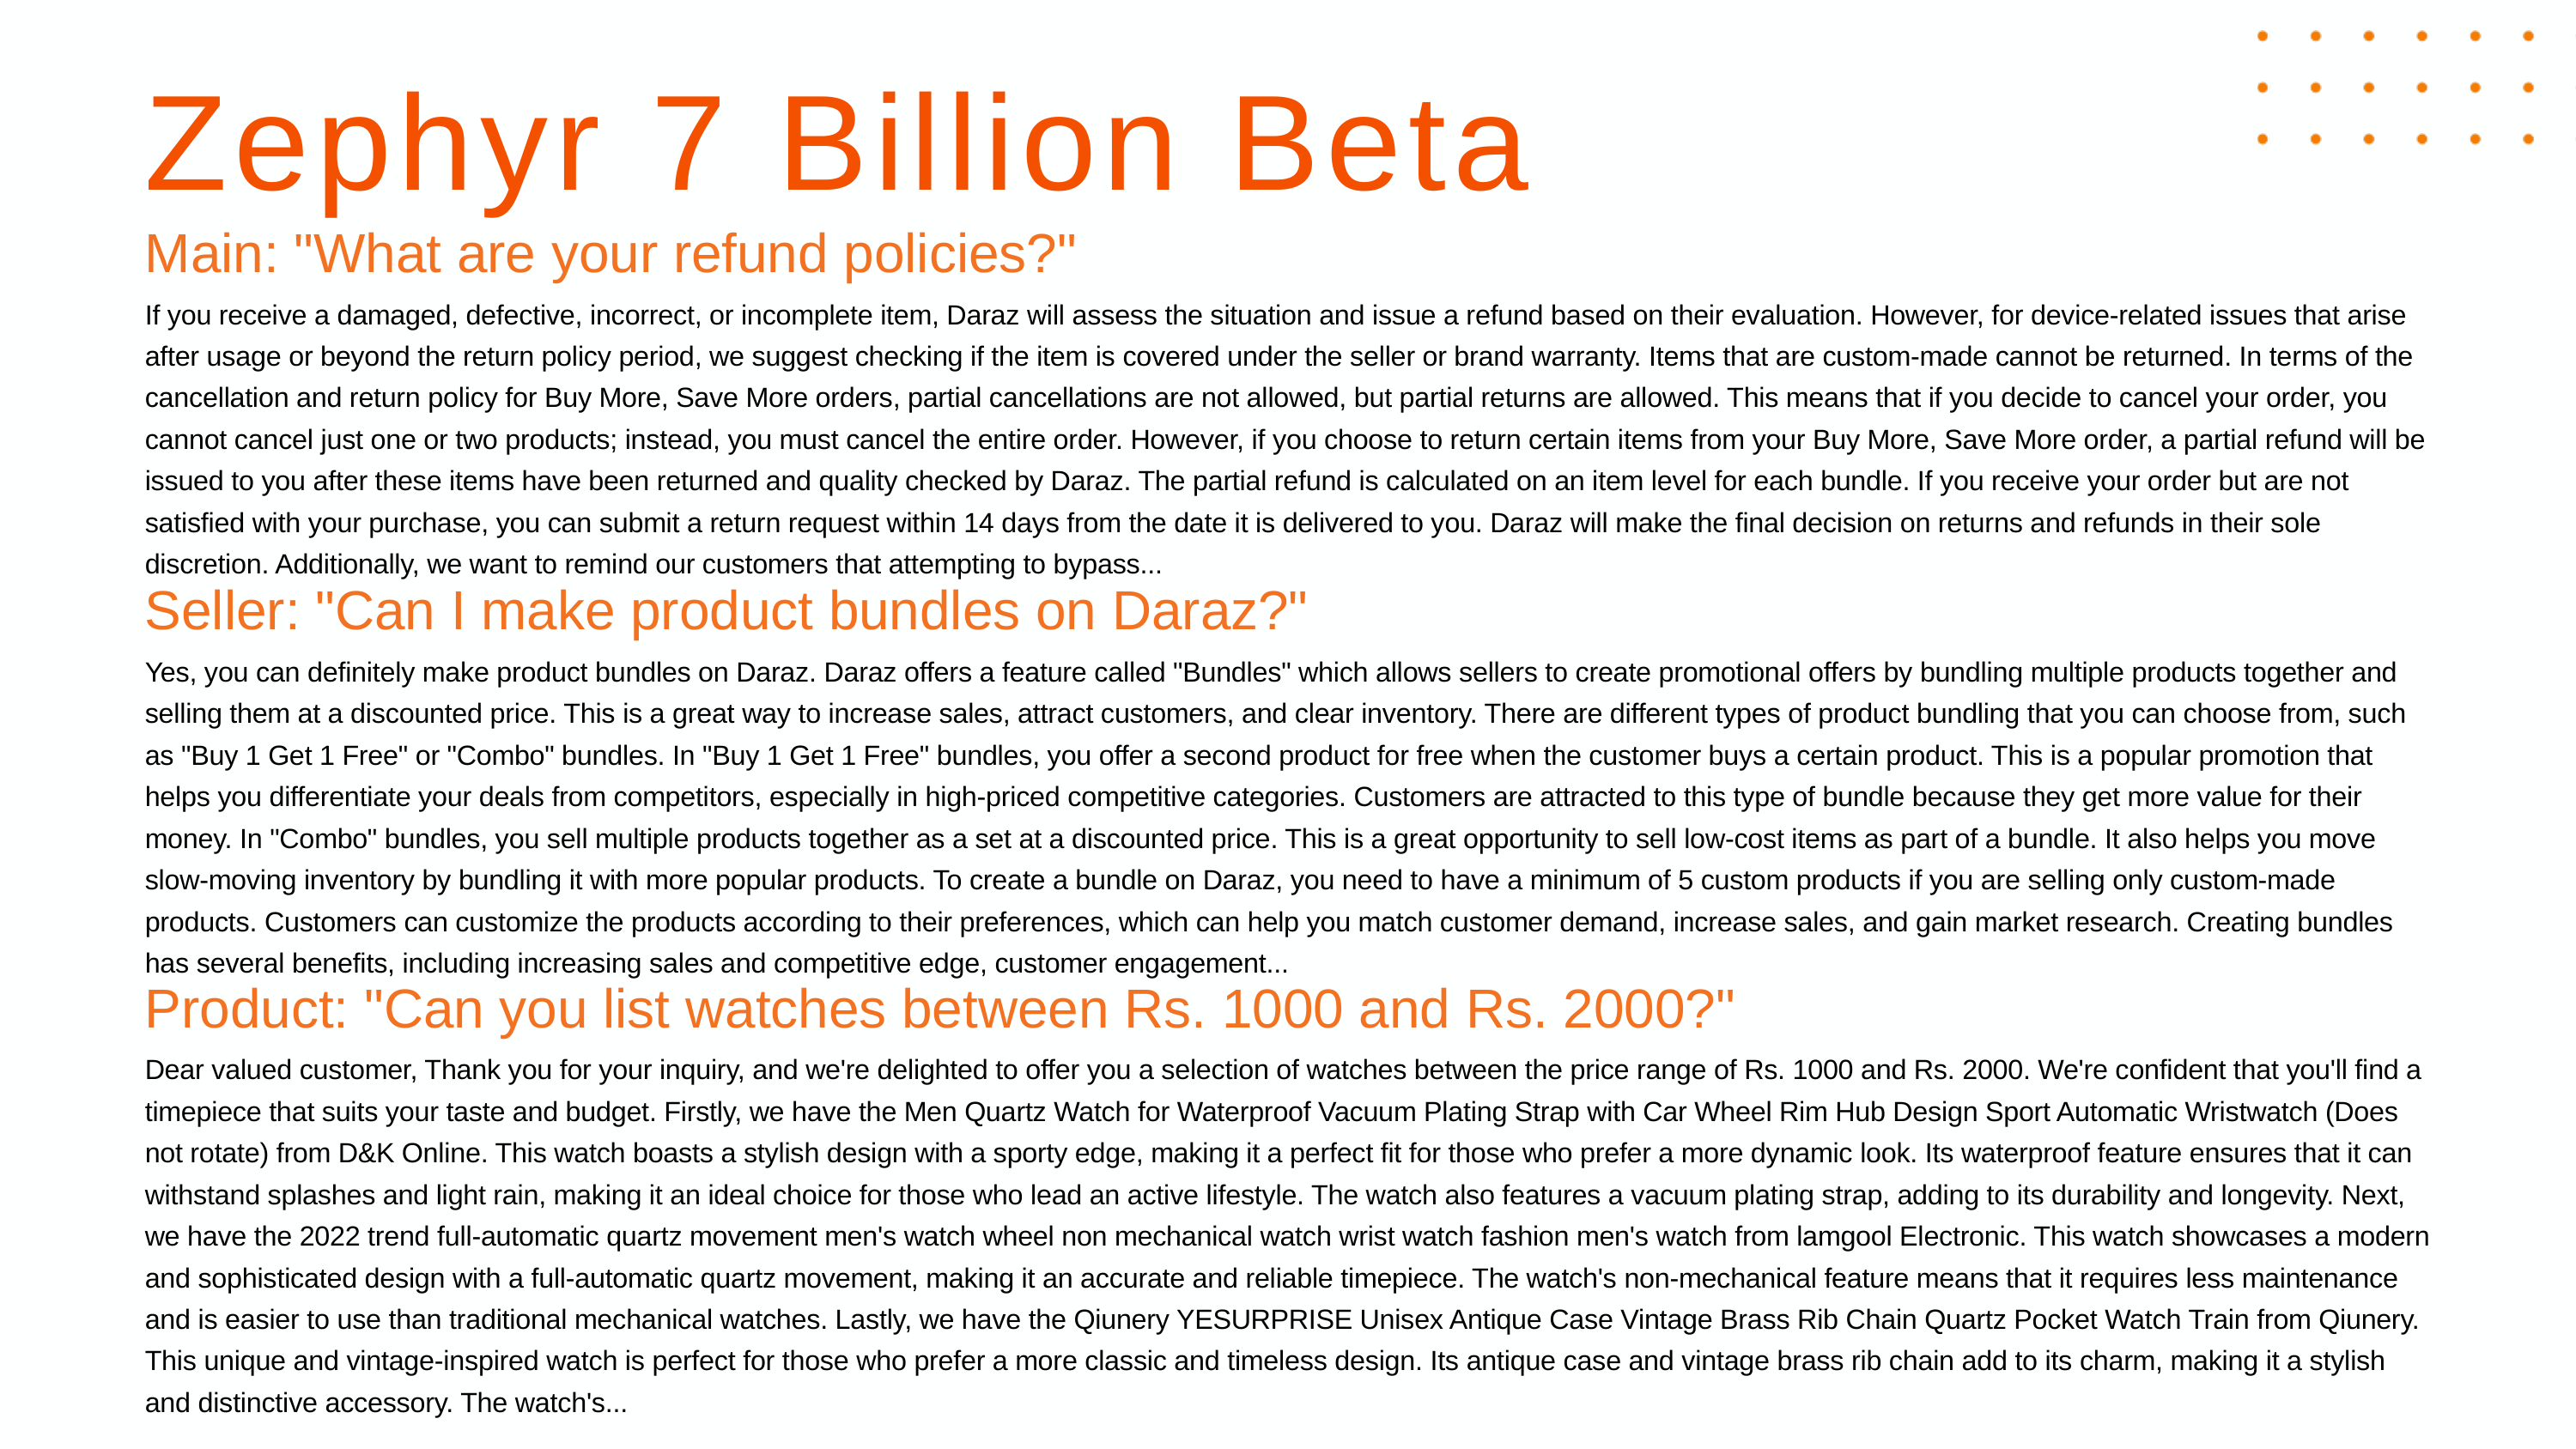

Zephyr 7 Billion Beta
Main: "What are your refund policies?"
If you receive a damaged, defective, incorrect, or incomplete item, Daraz will assess the situation and issue a refund based on their evaluation. However, for device-related issues that arise after usage or beyond the return policy period, we suggest checking if the item is covered under the seller or brand warranty. Items that are custom-made cannot be returned. In terms of the cancellation and return policy for Buy More, Save More orders, partial cancellations are not allowed, but partial returns are allowed. This means that if you decide to cancel your order, you cannot cancel just one or two products; instead, you must cancel the entire order. However, if you choose to return certain items from your Buy More, Save More order, a partial refund will be issued to you after these items have been returned and quality checked by Daraz. The partial refund is calculated on an item level for each bundle. If you receive your order but are not satisfied with your purchase, you can submit a return request within 14 days from the date it is delivered to you. Daraz will make the final decision on returns and refunds in their sole discretion. Additionally, we want to remind our customers that attempting to bypass...
Seller: "Can I make product bundles on Daraz?"
Yes, you can definitely make product bundles on Daraz. Daraz offers a feature called "Bundles" which allows sellers to create promotional offers by bundling multiple products together and selling them at a discounted price. This is a great way to increase sales, attract customers, and clear inventory. There are different types of product bundling that you can choose from, such as "Buy 1 Get 1 Free" or "Combo" bundles. In "Buy 1 Get 1 Free" bundles, you offer a second product for free when the customer buys a certain product. This is a popular promotion that helps you differentiate your deals from competitors, especially in high-priced competitive categories. Customers are attracted to this type of bundle because they get more value for their money. In "Combo" bundles, you sell multiple products together as a set at a discounted price. This is a great opportunity to sell low-cost items as part of a bundle. It also helps you move slow-moving inventory by bundling it with more popular products. To create a bundle on Daraz, you need to have a minimum of 5 custom products if you are selling only custom-made products. Customers can customize the products according to their preferences, which can help you match customer demand, increase sales, and gain market research. Creating bundles has several benefits, including increasing sales and competitive edge, customer engagement...
Product: "Can you list watches between Rs. 1000 and Rs. 2000?"
Dear valued customer, Thank you for your inquiry, and we're delighted to offer you a selection of watches between the price range of Rs. 1000 and Rs. 2000. We're confident that you'll find a timepiece that suits your taste and budget. Firstly, we have the Men Quartz Watch for Waterproof Vacuum Plating Strap with Car Wheel Rim Hub Design Sport Automatic Wristwatch (Does not rotate) from D&K Online. This watch boasts a stylish design with a sporty edge, making it a perfect fit for those who prefer a more dynamic look. Its waterproof feature ensures that it can withstand splashes and light rain, making it an ideal choice for those who lead an active lifestyle. The watch also features a vacuum plating strap, adding to its durability and longevity. Next, we have the 2022 trend full-automatic quartz movement men's watch wheel non mechanical watch wrist watch fashion men's watch from lamgool Electronic. This watch showcases a modern and sophisticated design with a full-automatic quartz movement, making it an accurate and reliable timepiece. The watch's non-mechanical feature means that it requires less maintenance and is easier to use than traditional mechanical watches. Lastly, we have the Qiunery YESURPRISE Unisex Antique Case Vintage Brass Rib Chain Quartz Pocket Watch Train from Qiunery. This unique and vintage-inspired watch is perfect for those who prefer a more classic and timeless design. Its antique case and vintage brass rib chain add to its charm, making it a stylish and distinctive accessory. The watch's...